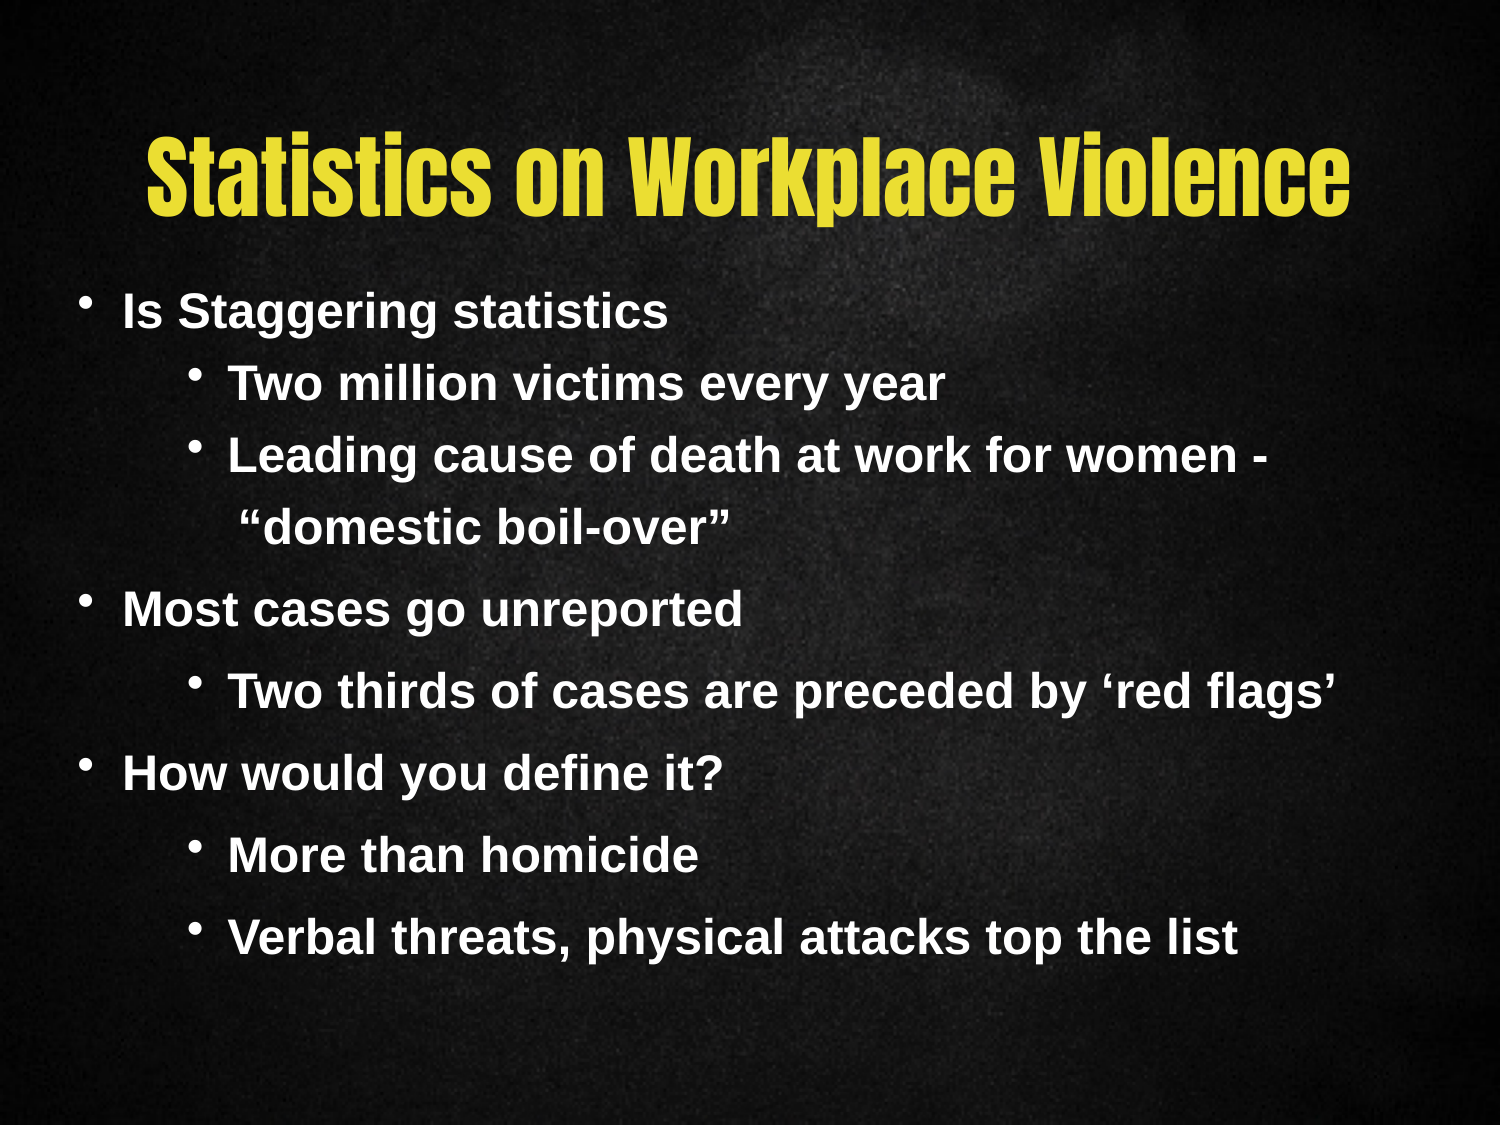

Statistics on Workplace Violence
Is Staggering statistics
Two million victims every year
Leading cause of death at work for women -
“domestic boil-over”
Most cases go unreported
Two thirds of cases are preceded by ‘red flags’
How would you define it?
More than homicide
Verbal threats, physical attacks top the list